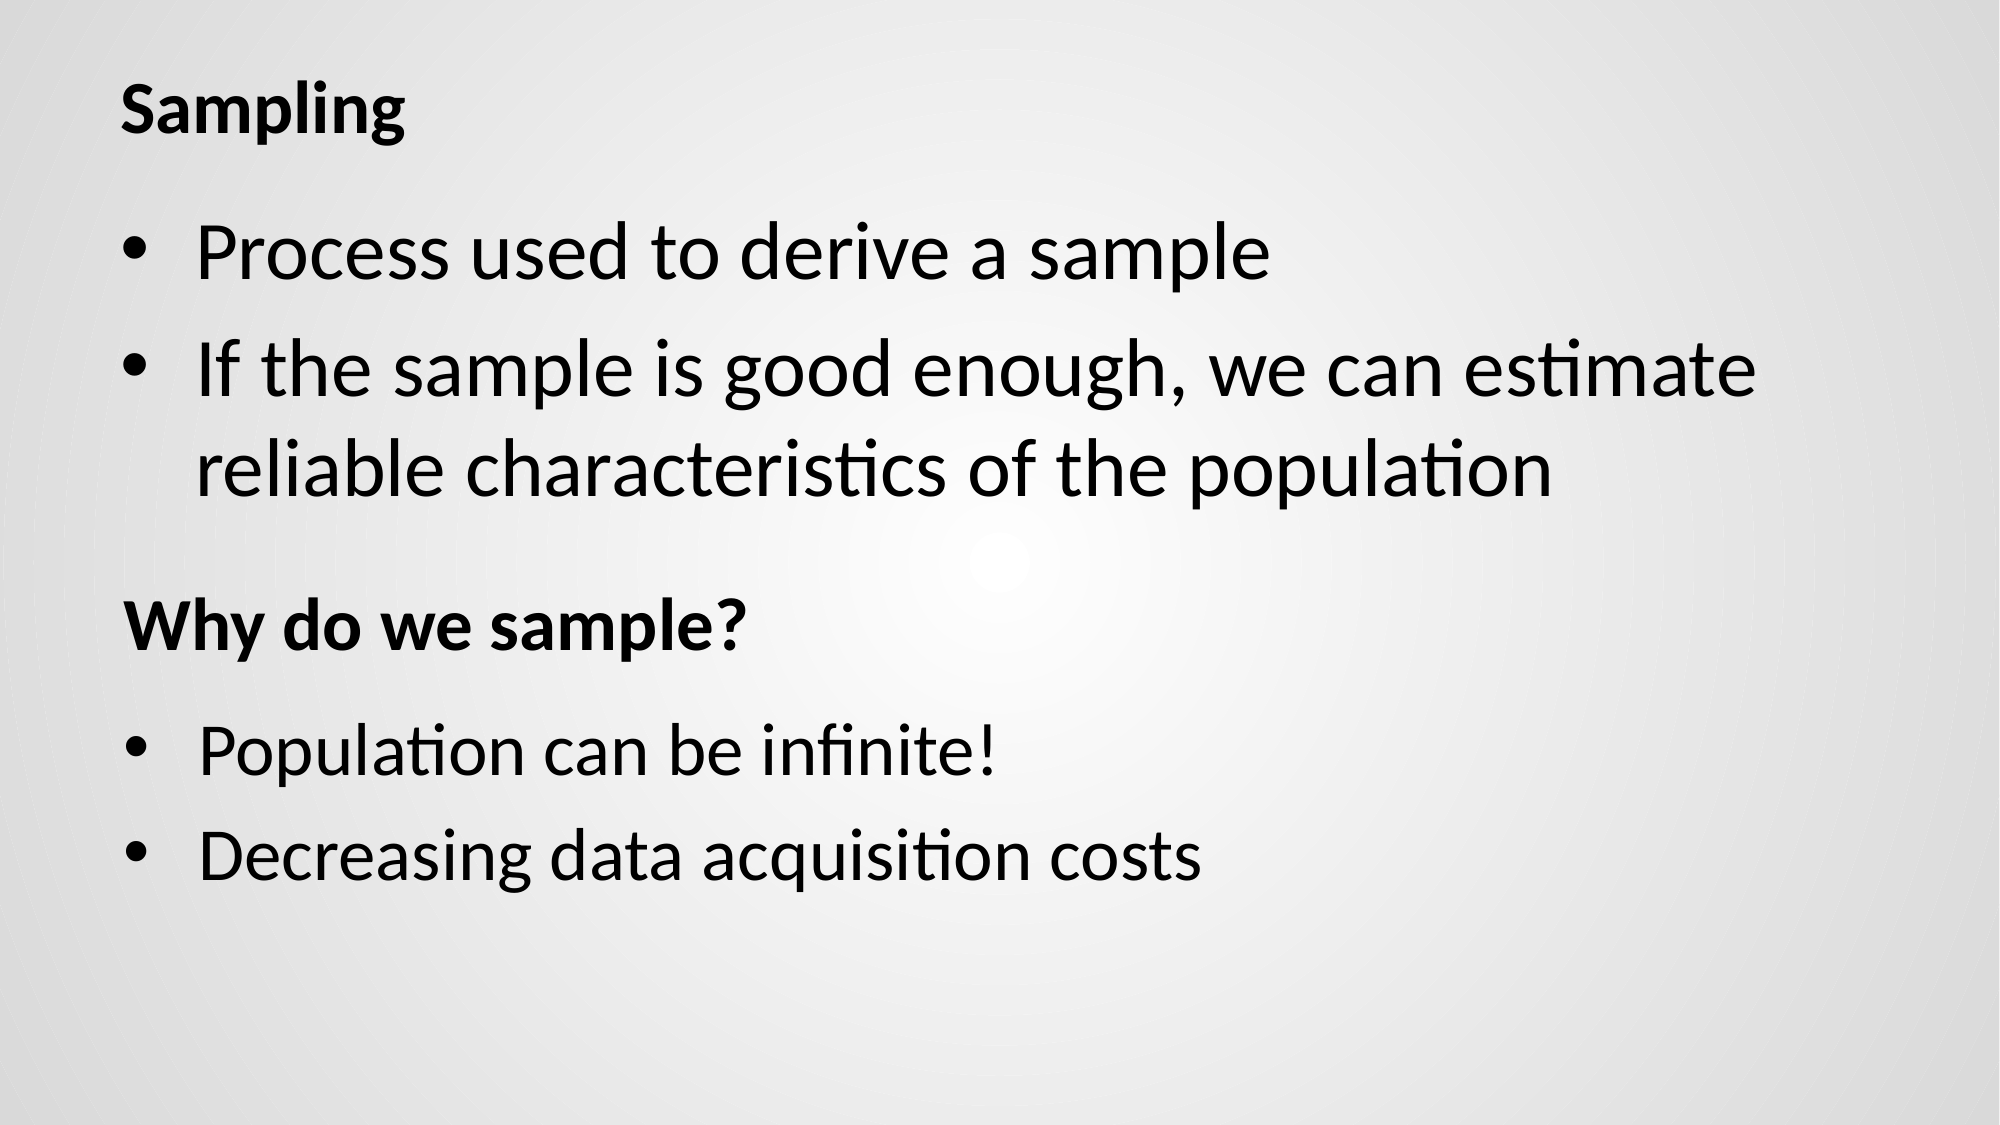

# Sampling
Process used to derive a sample
If the sample is good enough, we can estimate reliable characteristics of the population
Why do we sample?
Population can be infinite!
Decreasing data acquisition costs